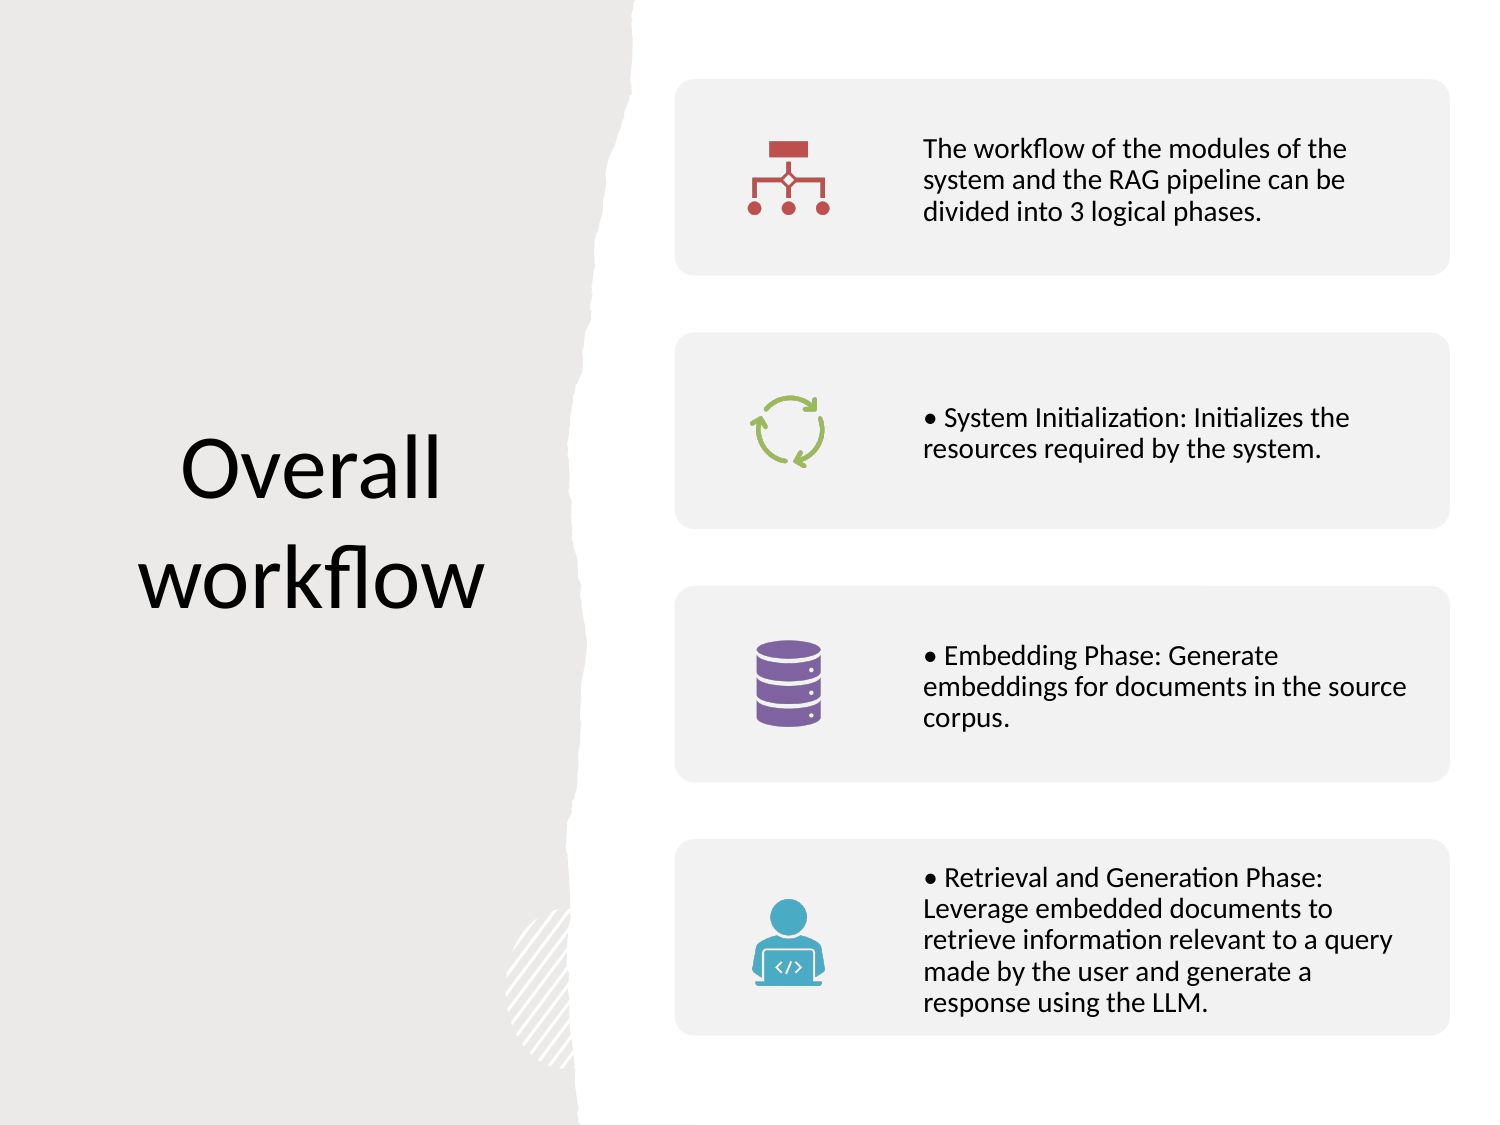

The workflow of the modules of the system and the RAG pipeline can be divided into 3 logical phases.
• System Initialization: Initializes the resources required by the system.
• Embedding Phase: Generate embeddings for documents in the source corpus.
• Retrieval and Generation Phase: Leverage embedded documents to retrieve information relevant to a query made by the user and generate a response using the LLM.
# Overall workflow